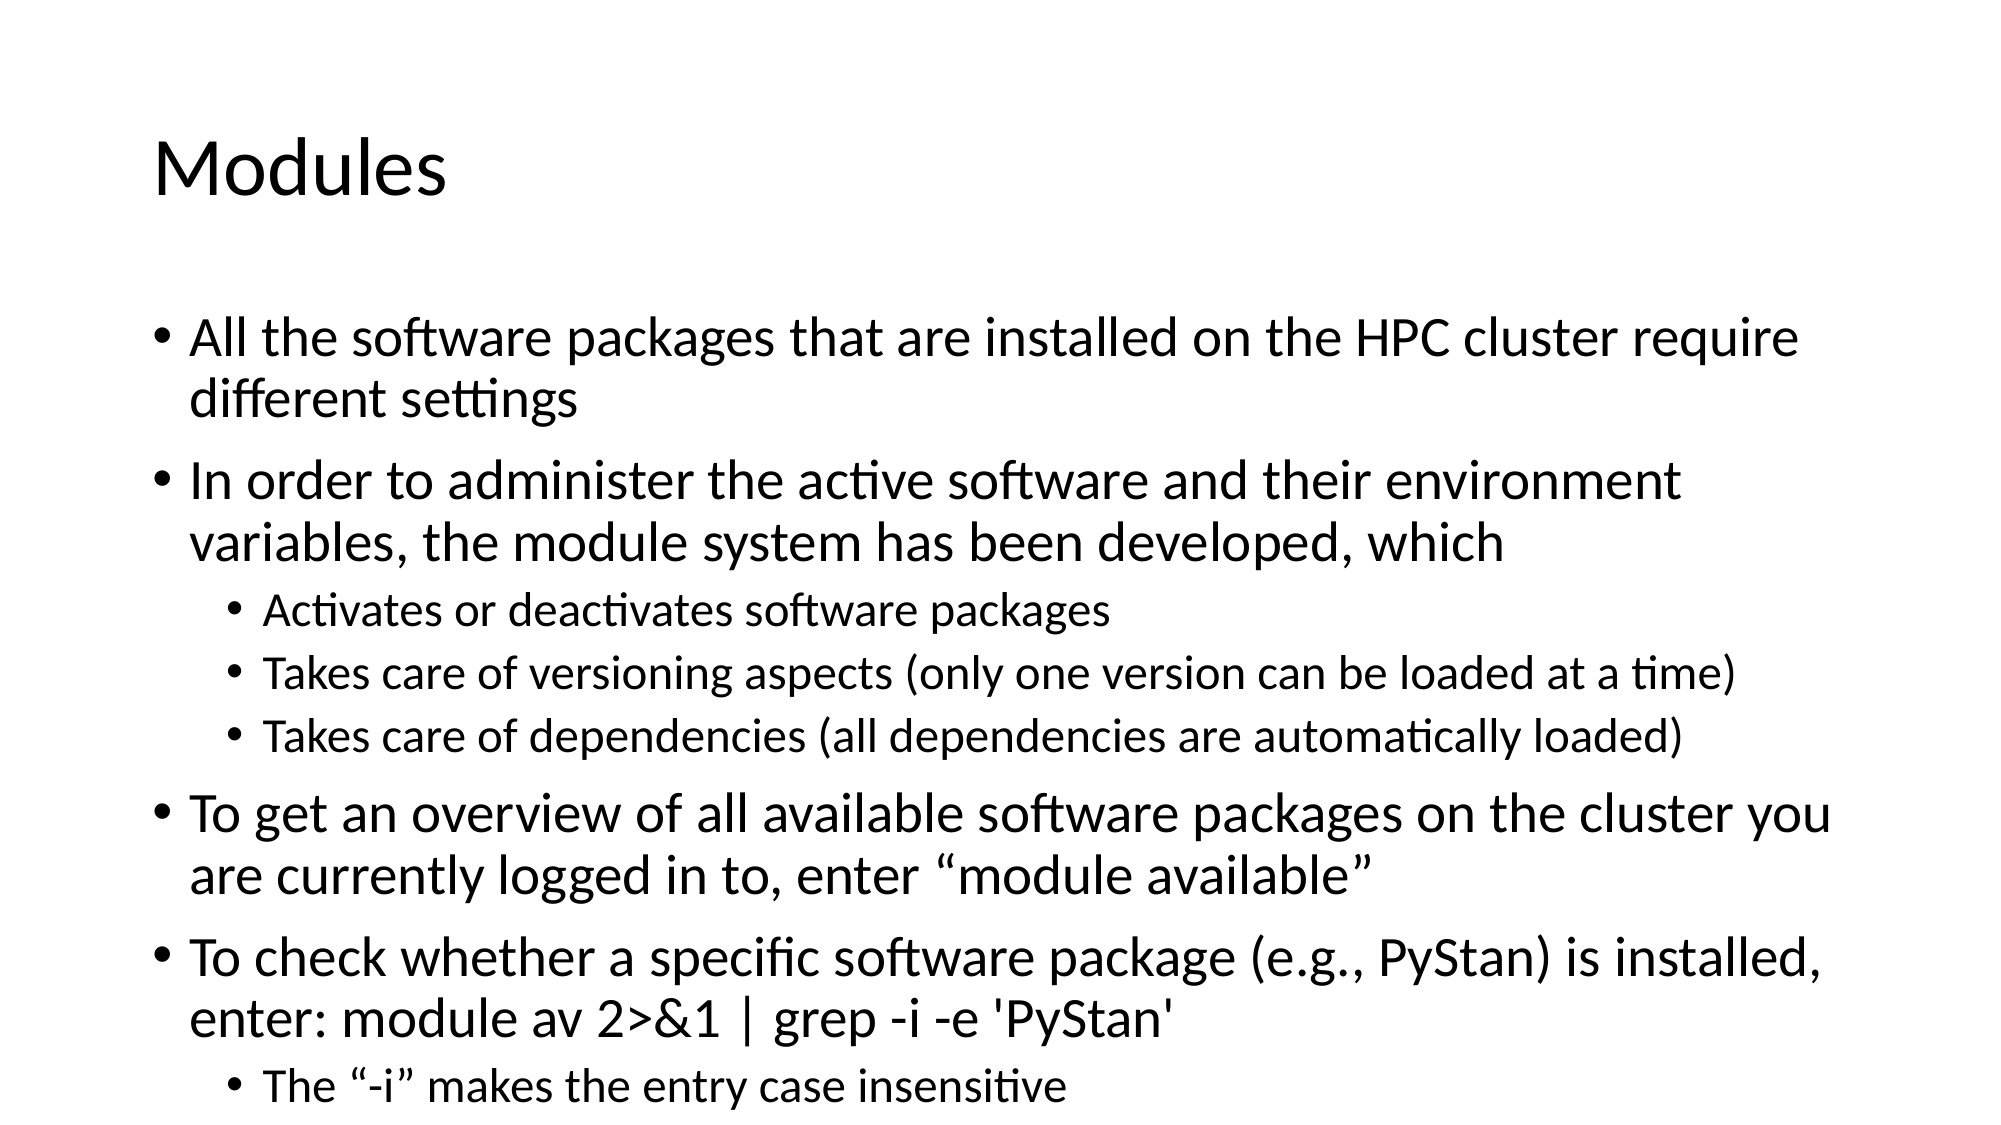

# Modules
All the software packages that are installed on the HPC cluster require different settings
In order to administer the active software and their environment variables, the module system has been developed, which
Activates or deactivates software packages
Takes care of versioning aspects (only one version can be loaded at a time)
Takes care of dependencies (all dependencies are automatically loaded)
To get an overview of all available software packages on the cluster you are currently logged in to, enter “module available”
To check whether a specific software package (e.g., PyStan) is installed, enter: module av 2>&1 | grep -i -e 'PyStan'
The “-i” makes the entry case insensitive